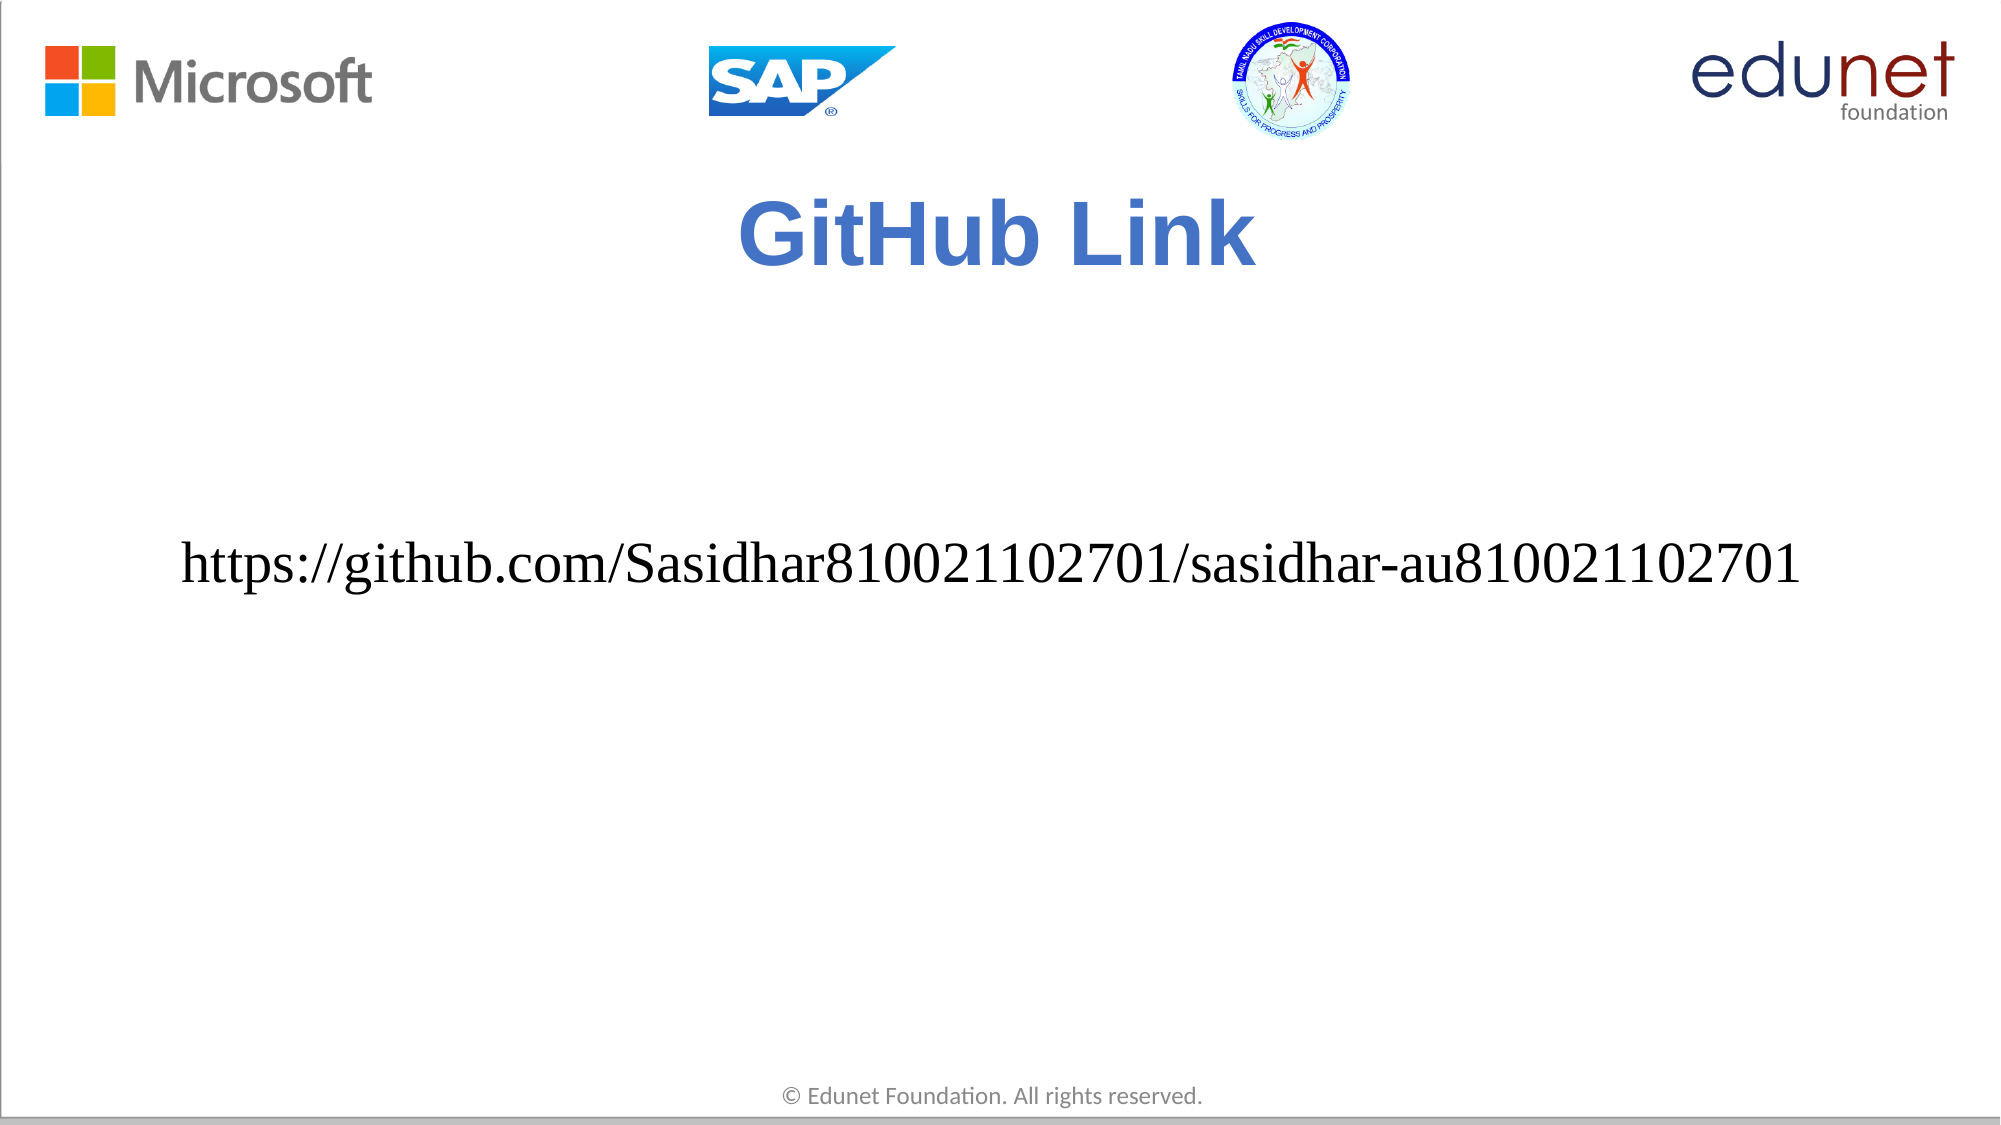

# GitHub Link
https://github.com/Sasidhar810021102701/sasidhar-au810021102701

© Edunet Foundation. All rights reserved.